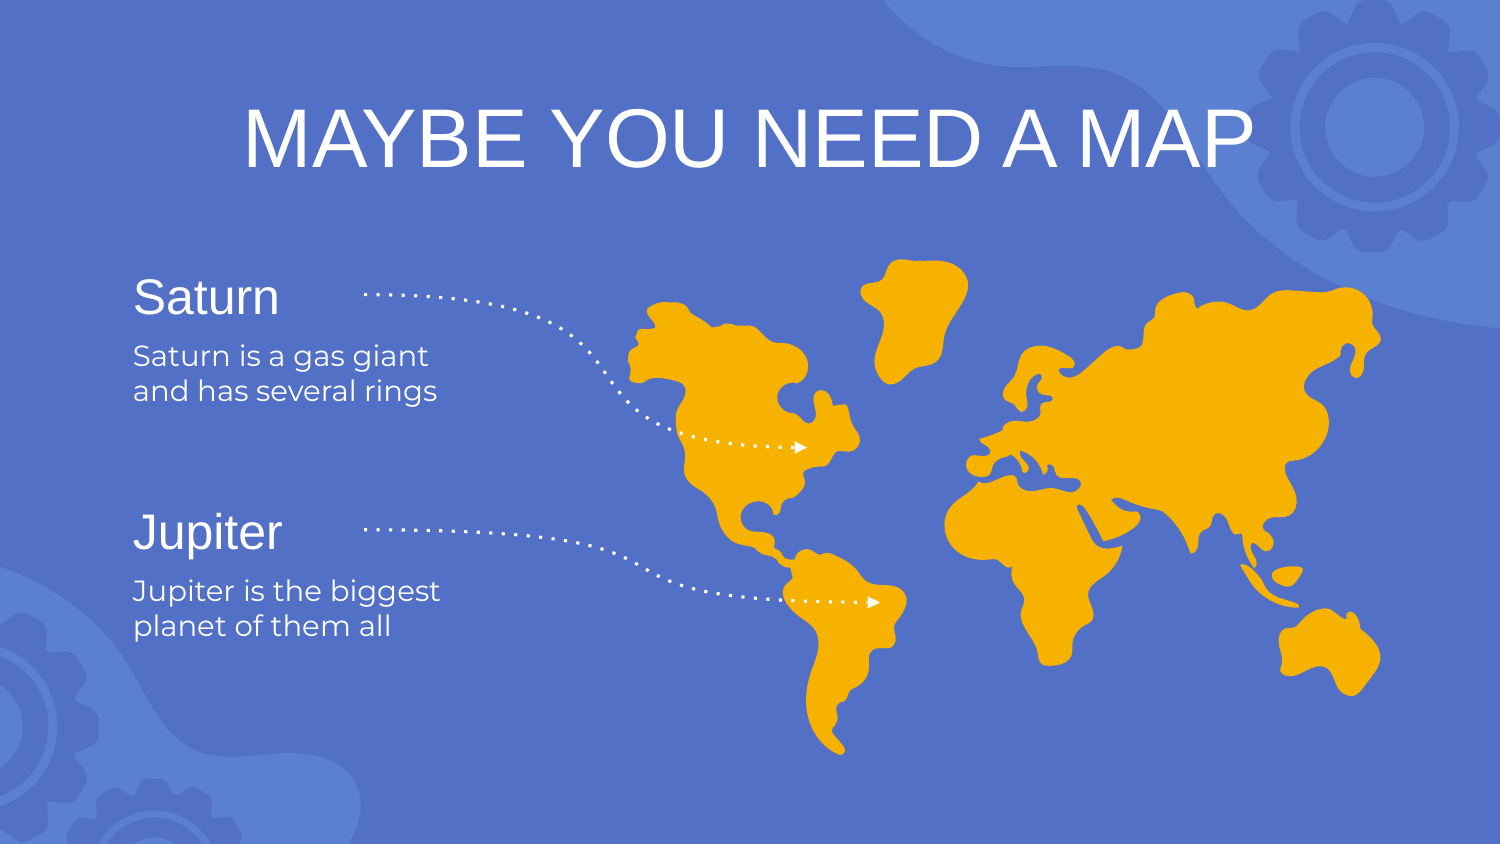

# MAYBE YOU NEED A MAP

Saturn
Saturn is a gas giant and has several rings
Jupiter
Jupiter is the biggest planet of them all